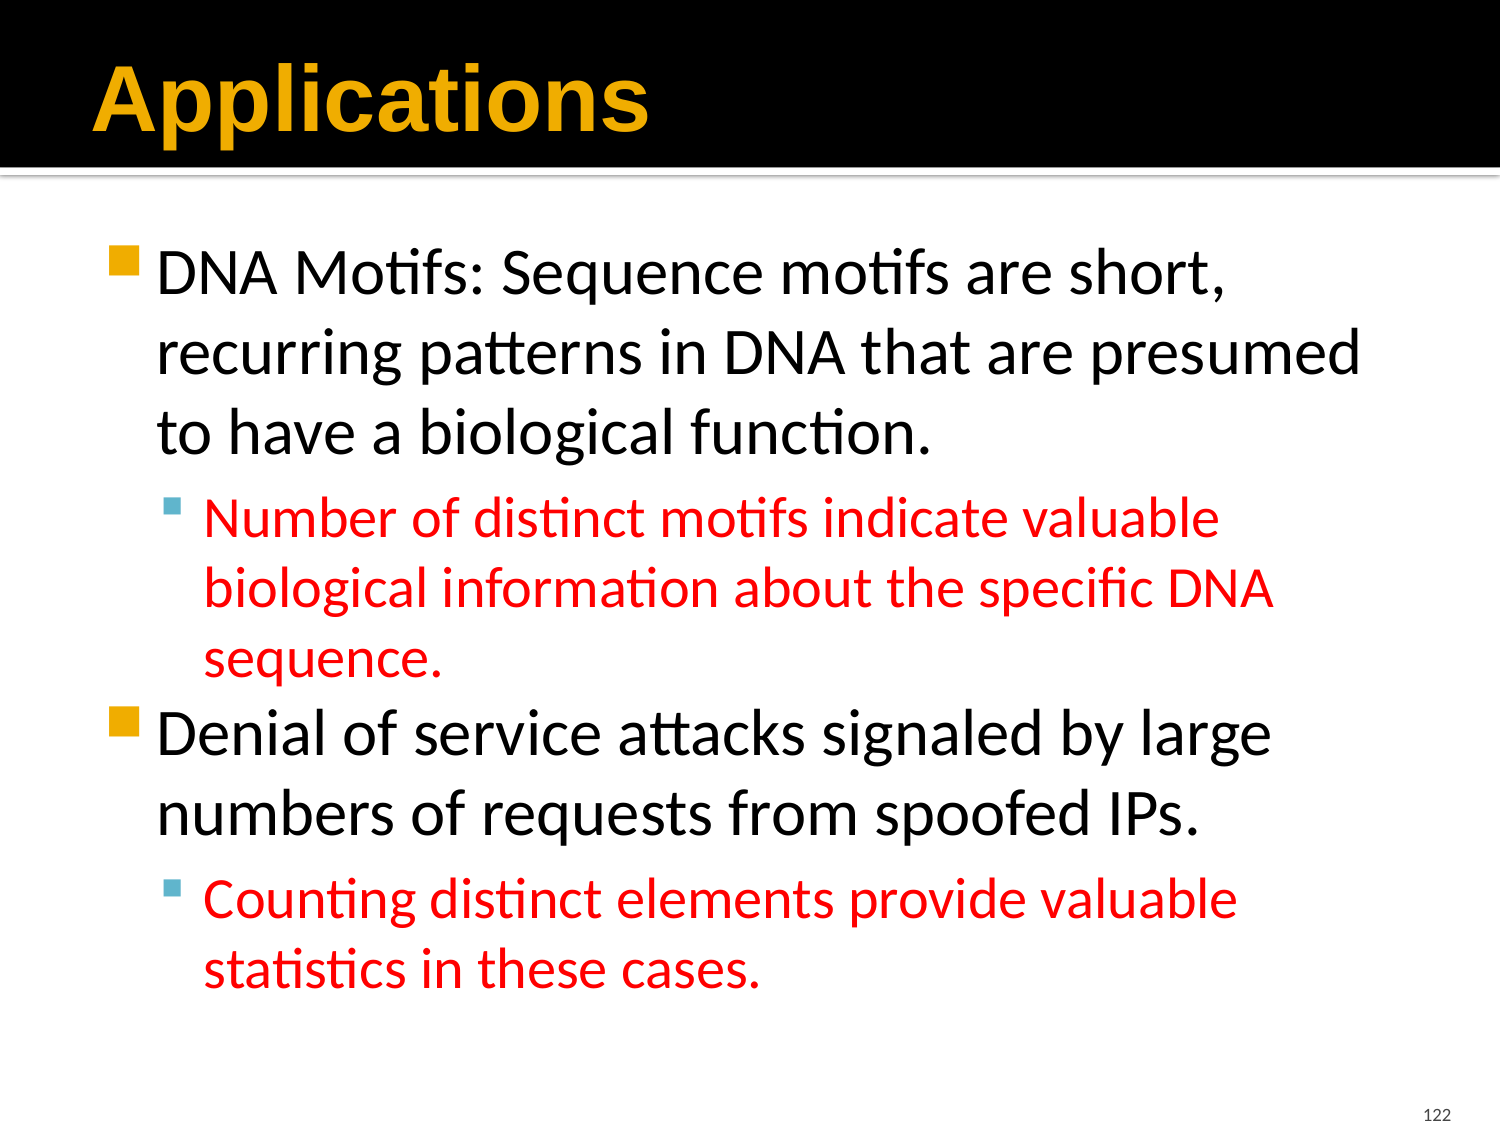

# Applications
DNA Motifs: Sequence motifs are short, recurring patterns in DNA that are presumed to have a biological function.
Number of distinct motifs indicate valuable biological information about the specific DNA sequence.
Denial of service attacks signaled by large numbers of requests from spoofed IPs.
Counting distinct elements provide valuable statistics in these cases.
122